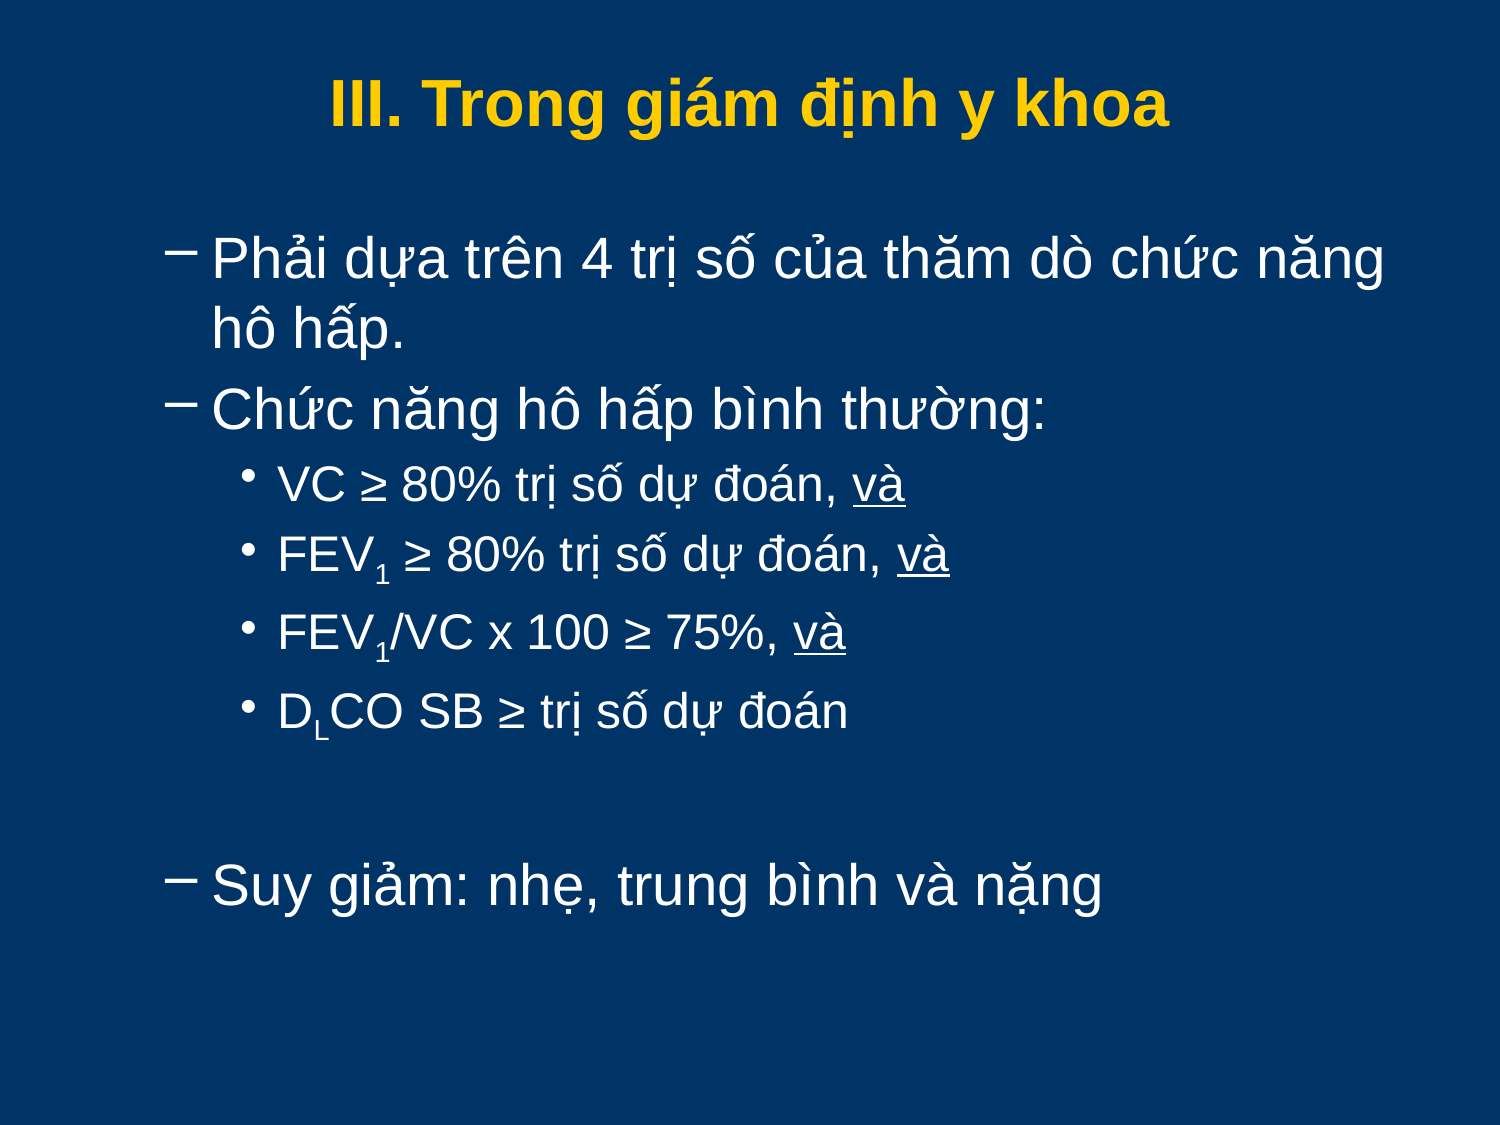

# III. Trong giám định y khoa
Phải dựa trên 4 trị số của thăm dò chức năng hô hấp.
Chức năng hô hấp bình thường:
VC ≥ 80% trị số dự đoán, và
FEV1 ≥ 80% trị số dự đoán, và
FEV1/VC x 100 ≥ 75%, và
DLCO SB ≥ trị số dự đoán

Suy giảm: nhẹ, trung bình và nặng